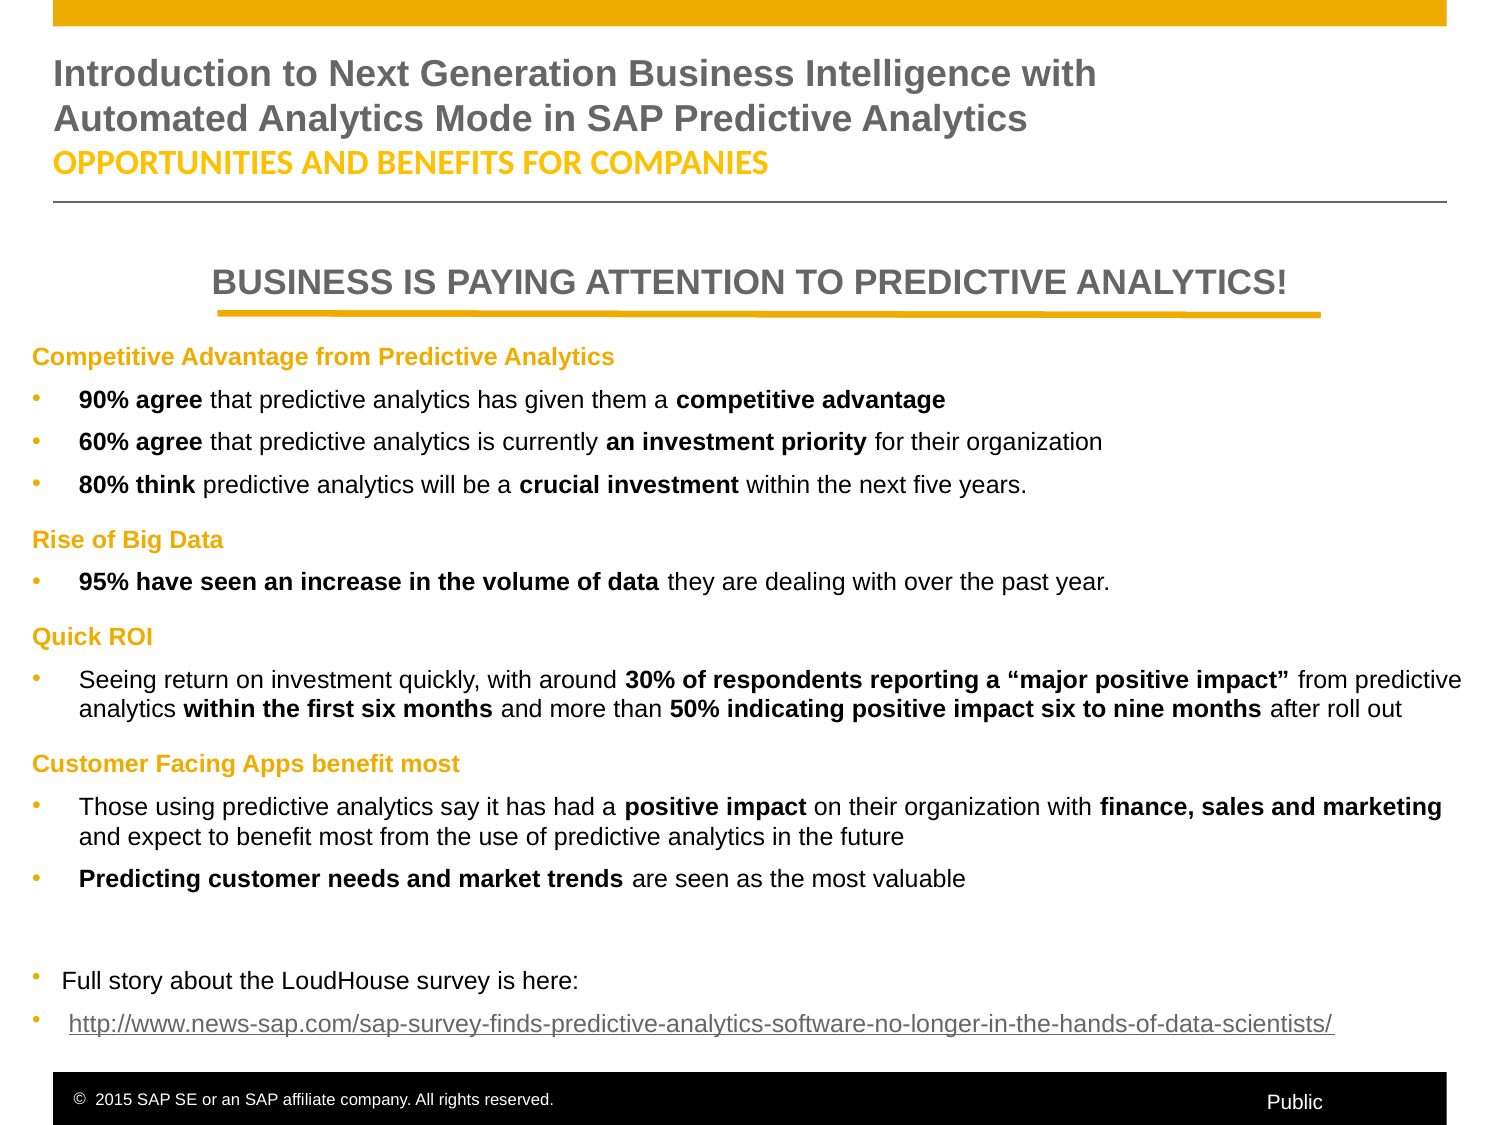

# Introduction to Next Generation Business Intelligence with Automated Analytics Mode in SAP Predictive Analytics Opportunities and benefits for companies
Business is paying attention to Predictive Analytics!
Competitive Advantage from Predictive Analytics
90% agree that predictive analytics has given them a competitive advantage
60% agree that predictive analytics is currently an investment priority for their organization
80% think predictive analytics will be a crucial investment within the next five years.
Rise of Big Data
95% have seen an increase in the volume of data they are dealing with over the past year.
Quick ROI
Seeing return on investment quickly, with around 30% of respondents reporting a “major positive impact” from predictive analytics within the first six months and more than 50% indicating positive impact six to nine months after roll out
Customer Facing Apps benefit most
Those using predictive analytics say it has had a positive impact on their organization with finance, sales and marketing and expect to benefit most from the use of predictive analytics in the future
Predicting customer needs and market trends are seen as the most valuable

Full story about the LoudHouse survey is here:
 http://www.news-sap.com/sap-survey-finds-predictive-analytics-software-no-longer-in-the-hands-of-data-scientists/